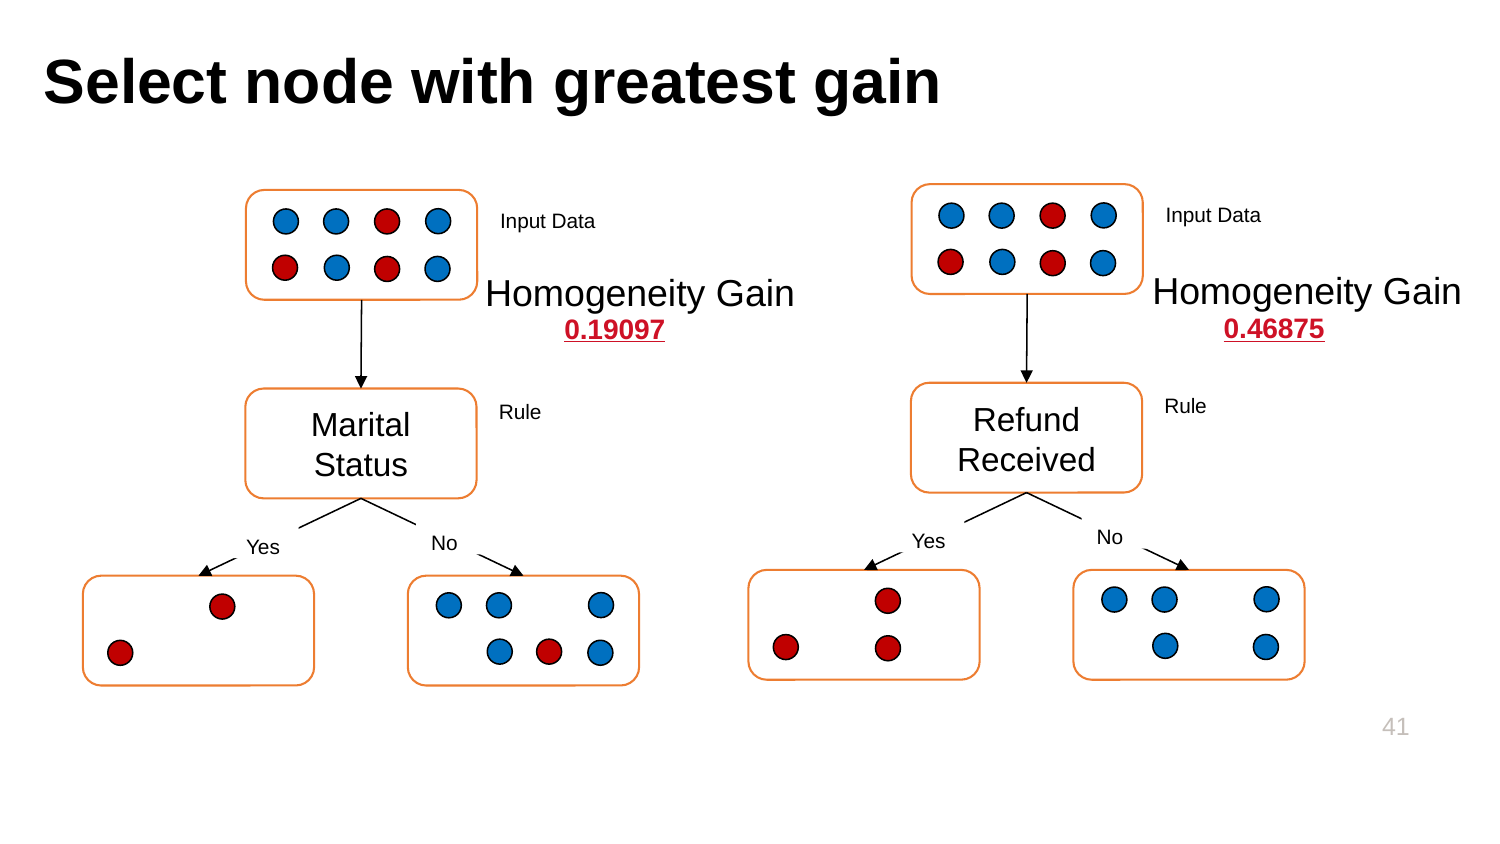

# Select node with greatest gain

Input Data
Input Data

Homogeneity Gain
Homogeneity Gain
0.46875
0.19097
Refund Received
Rule
Marital Status
Rule
No
Yes
No
Yes

41